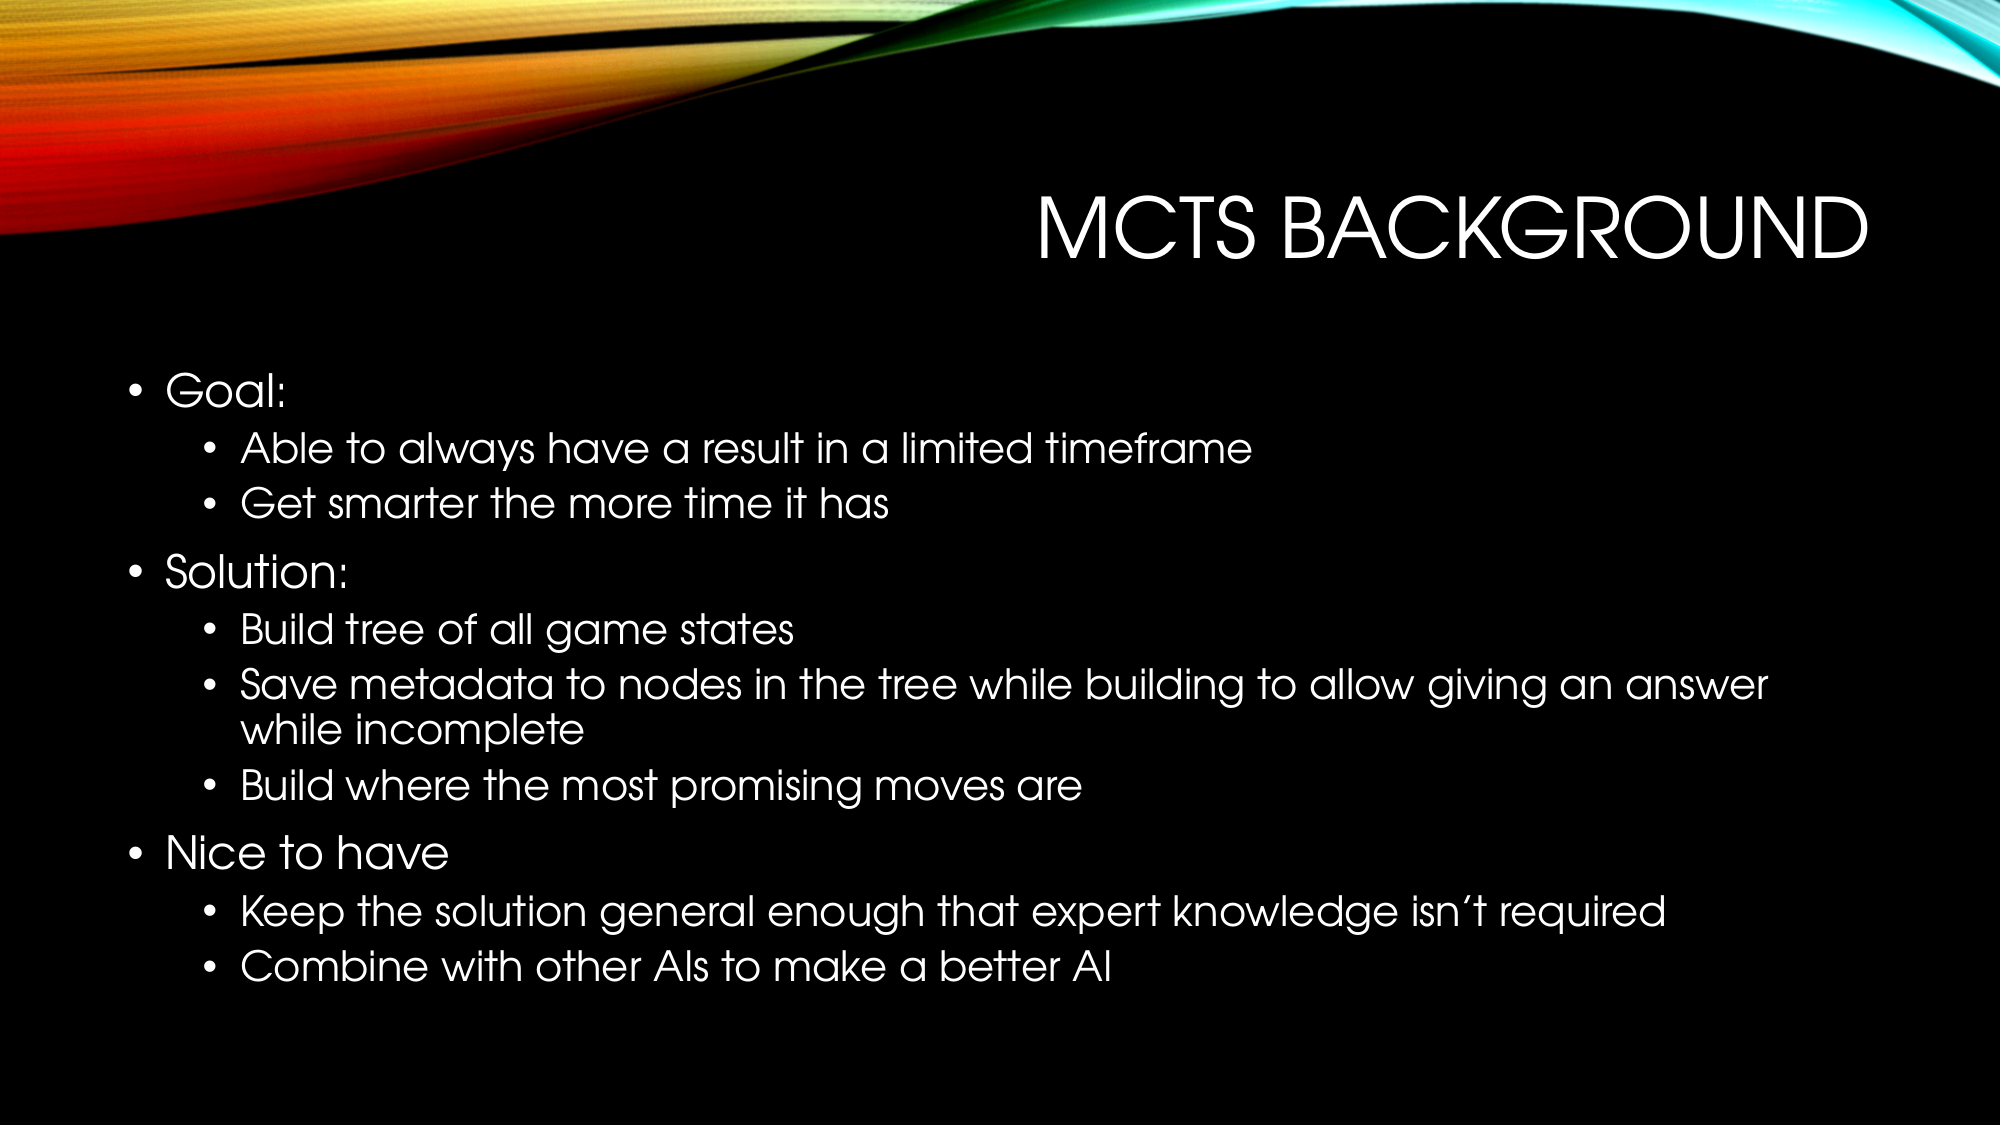

# MCTS Background
Goal:
Able to always have a result in a limited timeframe
Get smarter the more time it has
Solution:
Build tree of all game states
Save metadata to nodes in the tree while building to allow giving an answer while incomplete
Build where the most promising moves are
Nice to have
Keep the solution general enough that expert knowledge isn’t required
Combine with other AIs to make a better AI